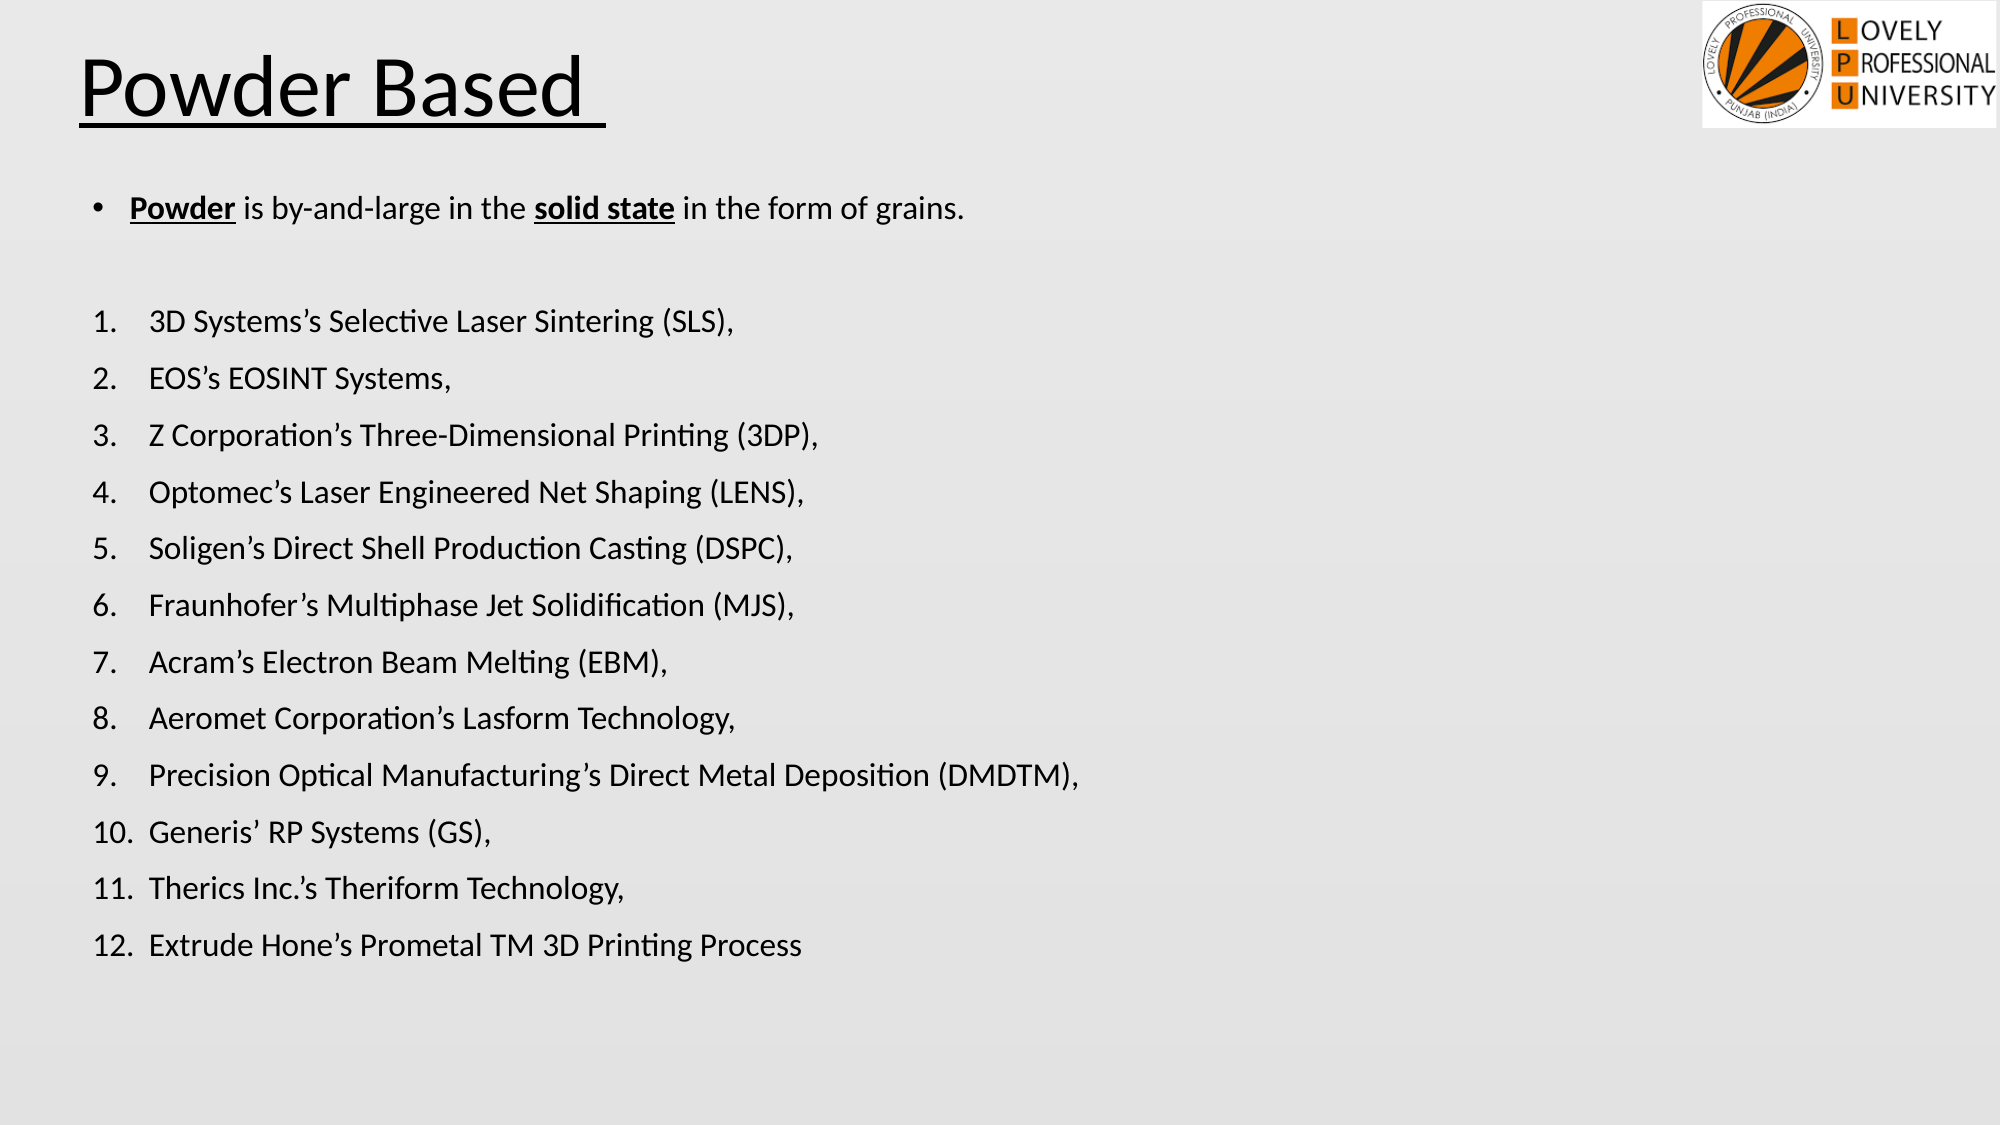

# Powder Based
Powder is by-and-large in the solid state in the form of grains.

3D Systems’s Selective Laser Sintering (SLS),
EOS’s EOSINT Systems,
Z Corporation’s Three-Dimensional Printing (3DP),
Optomec’s Laser Engineered Net Shaping (LENS),
Soligen’s Direct Shell Production Casting (DSPC),
Fraunhofer’s Multiphase Jet Solidification (MJS),
Acram’s Electron Beam Melting (EBM),
Aeromet Corporation’s Lasform Technology,
Precision Optical Manufacturing’s Direct Metal Deposition (DMDTM),
Generis’ RP Systems (GS),
Therics Inc.’s Theriform Technology,
Extrude Hone’s Prometal TM 3D Printing Process